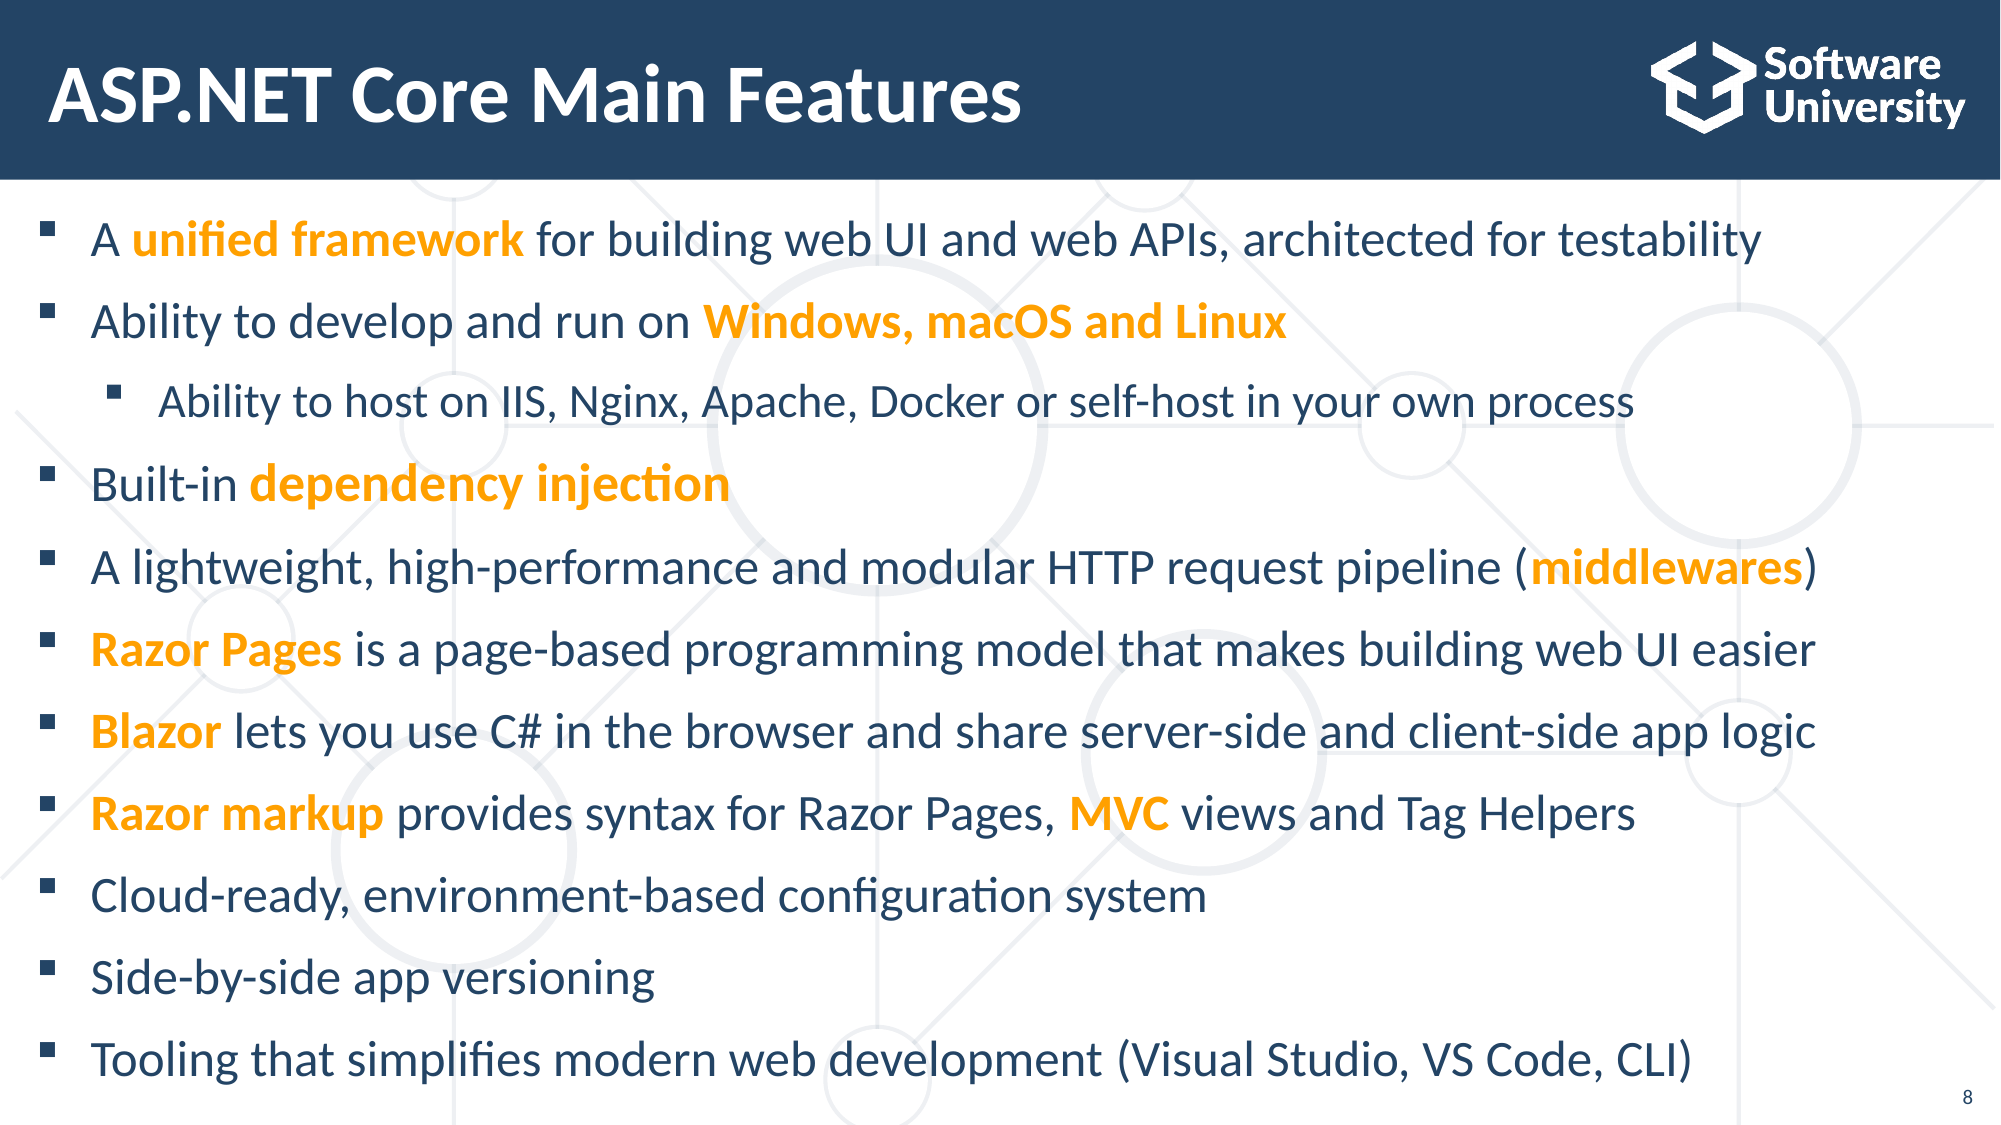

# ASP.NET Core Main Features
A unified framework for building web UI and web APIs, architected for testability
Ability to develop and run on Windows, macOS and Linux
Ability to host on IIS, Nginx, Apache, Docker or self-host in your own process
Built-in dependency injection
A lightweight, high-performance and modular HTTP request pipeline (middlewares)
Razor Pages is a page-based programming model that makes building web UI easier
Blazor lets you use C# in the browser and share server-side and client-side app logic
Razor markup provides syntax for Razor Pages, MVC views and Tag Helpers
Cloud-ready, environment-based configuration system
Side-by-side app versioning
Tooling that simplifies modern web development (Visual Studio, VS Code, CLI)
8